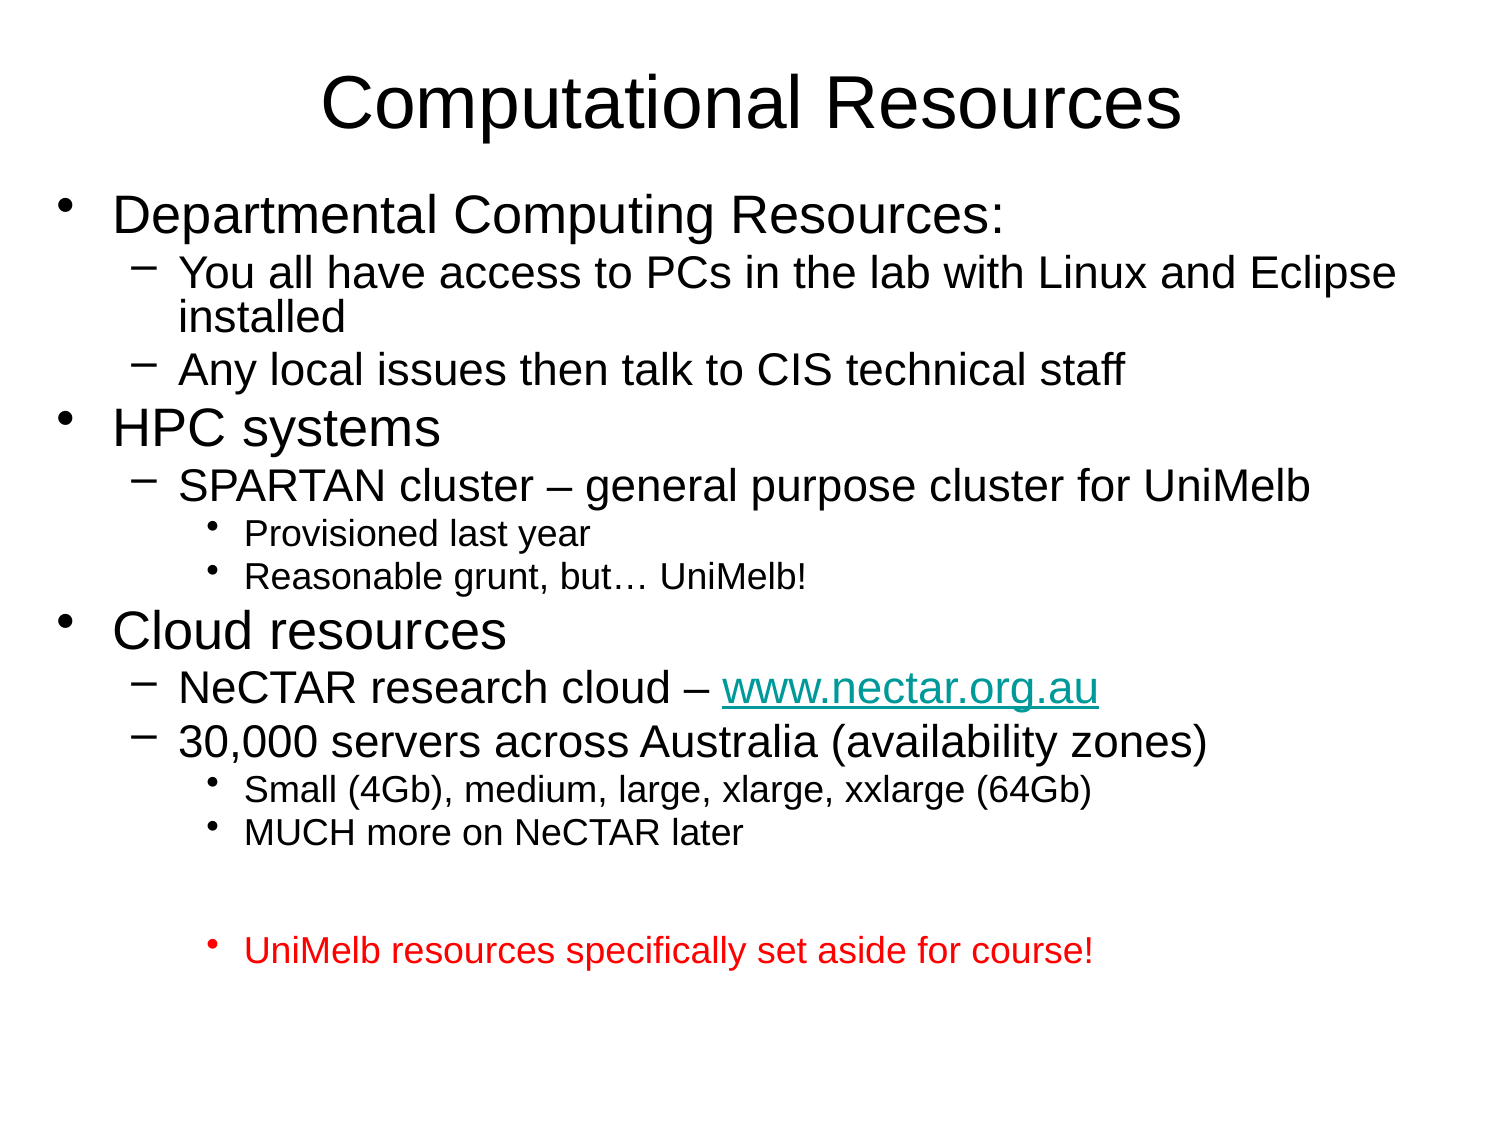

# Computational Resources
Departmental Computing Resources:
You all have access to PCs in the lab with Linux and Eclipse installed
Any local issues then talk to CIS technical staff
HPC systems
SPARTAN cluster – general purpose cluster for UniMelb
Provisioned last year
Reasonable grunt, but… UniMelb!
Cloud resources
NeCTAR research cloud – www.nectar.org.au
30,000 servers across Australia (availability zones)
Small (4Gb), medium, large, xlarge, xxlarge (64Gb)
MUCH more on NeCTAR later

UniMelb resources specifically set aside for course!